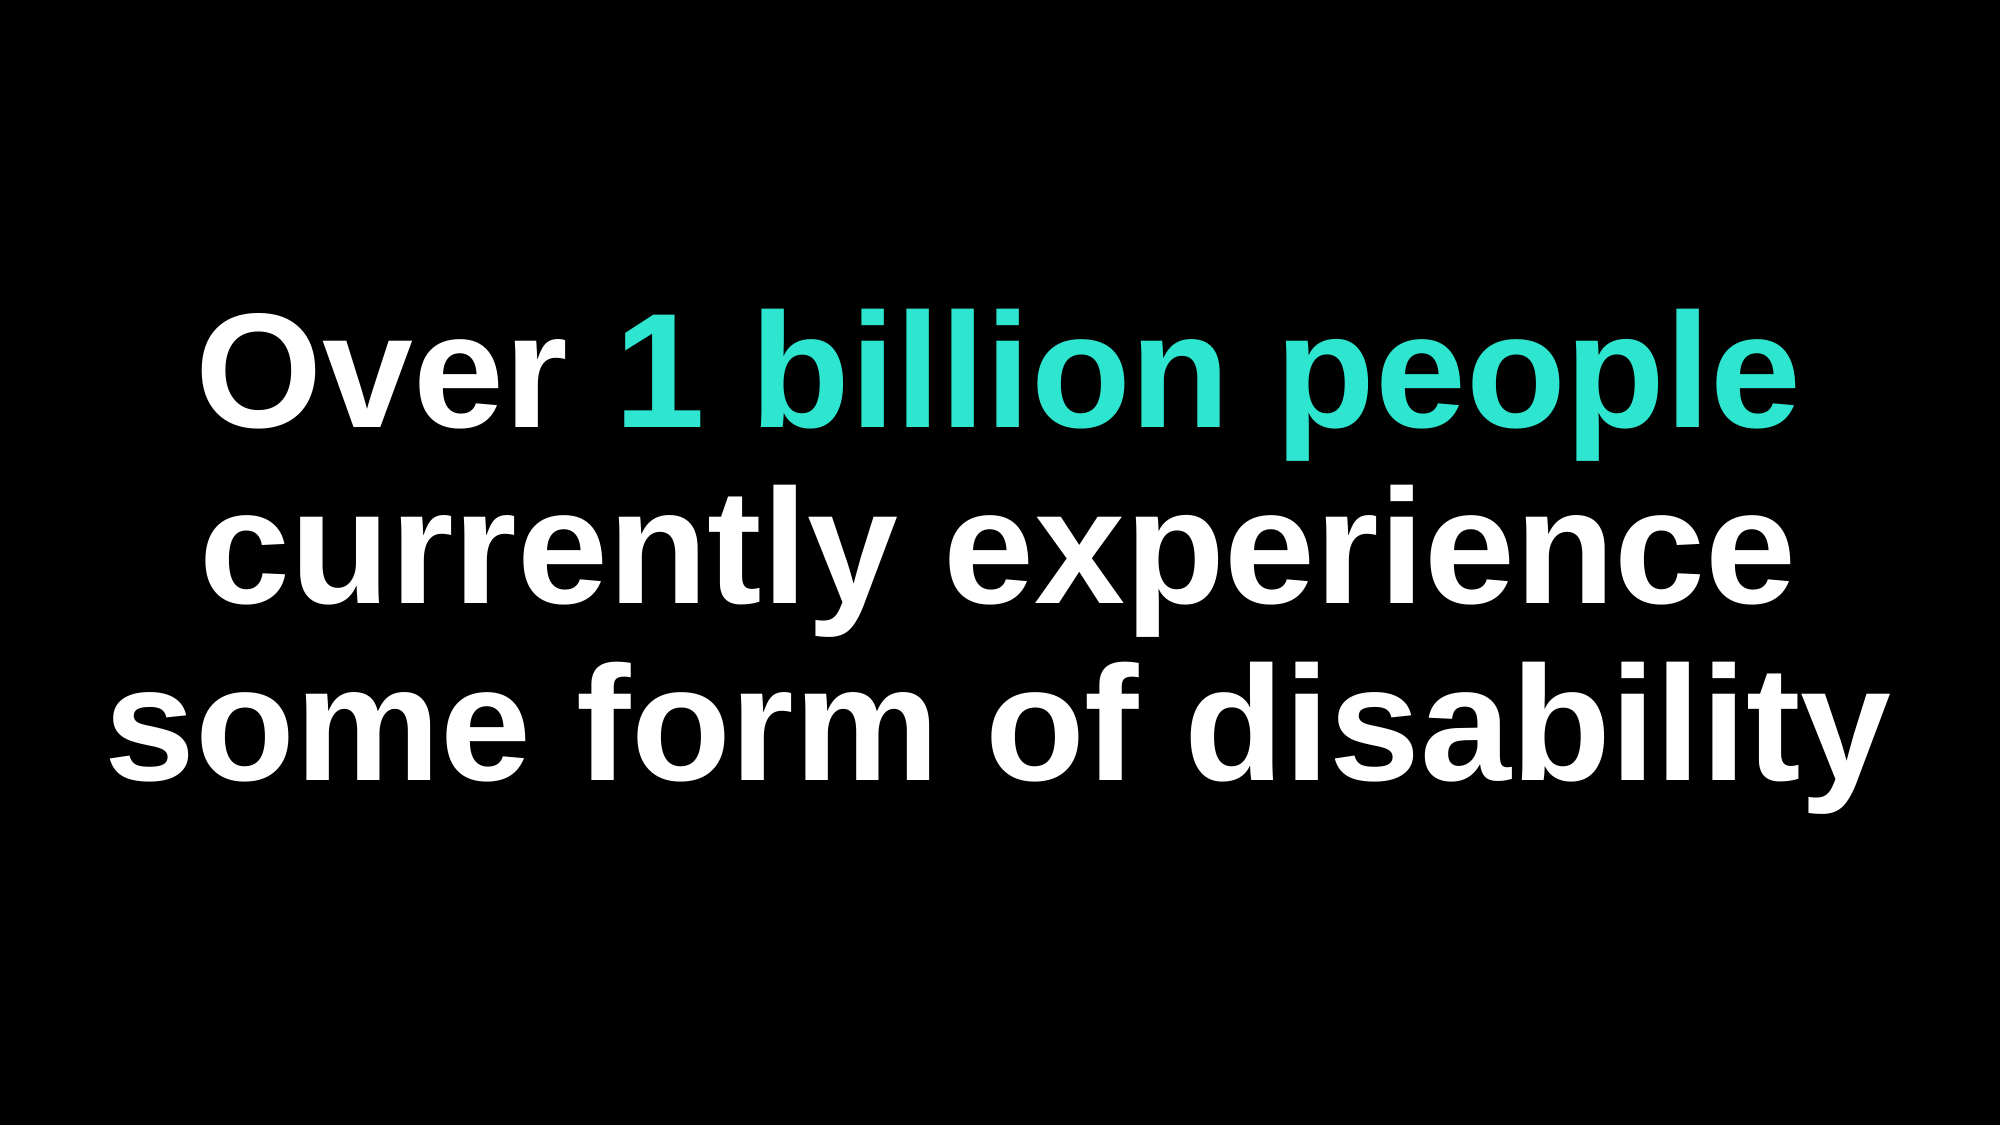

# Over 1 billion people currently experience some form of disability

Over 1 billion people currently experience some form of disability